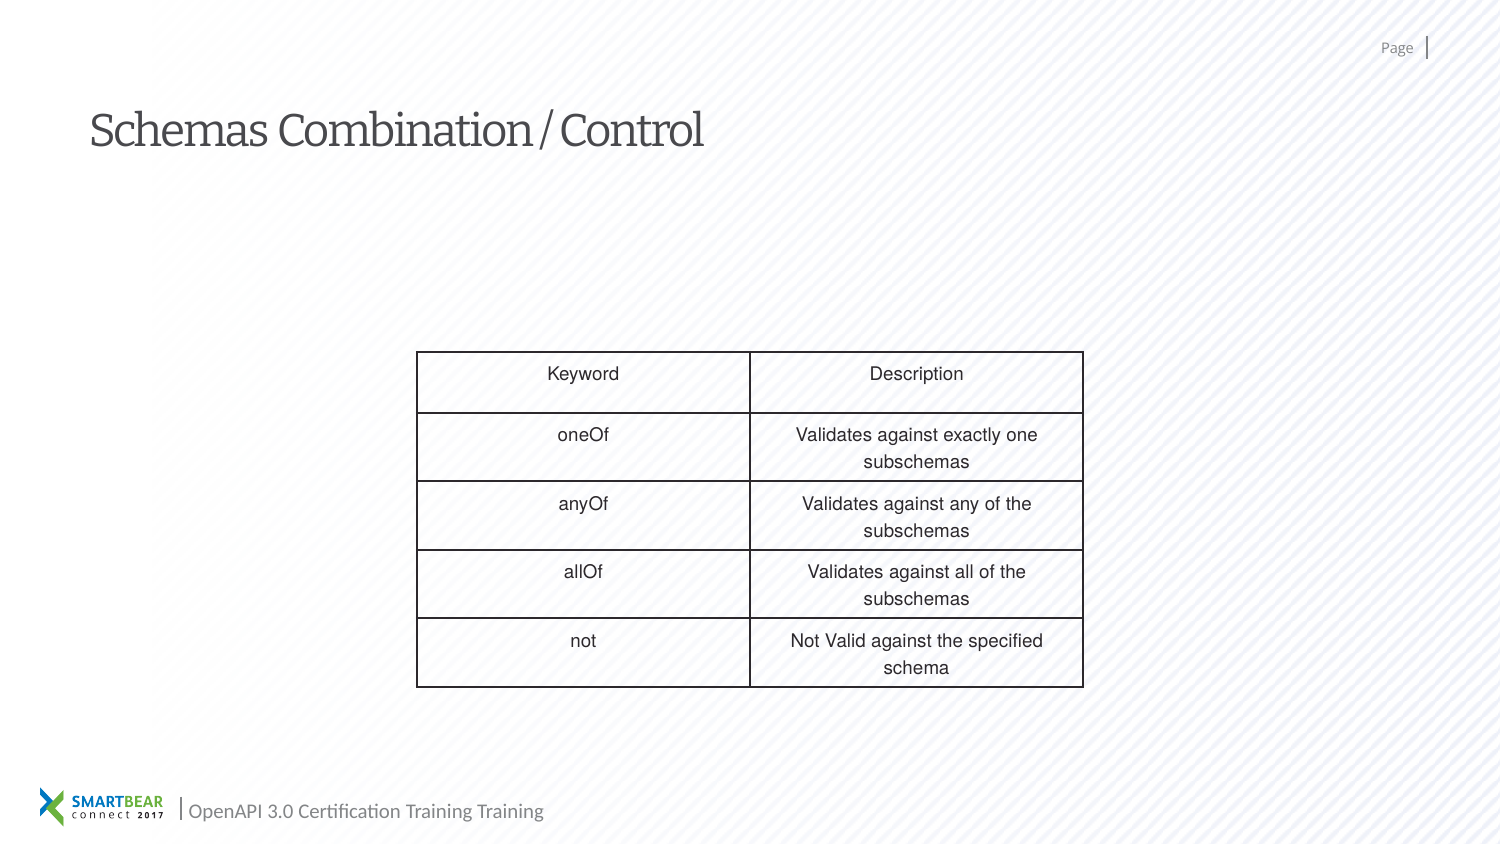

# Schemas Combination / Control

| Keyword | Description |
| --- | --- |
| oneOf | Validates against exactly one subschemas |
| anyOf | Validates against any of the subschemas |
| allOf | Validates against all of the subschemas |
| not | Not Valid against the specified schema |
OpenAPI 3.0 Certification Training Training